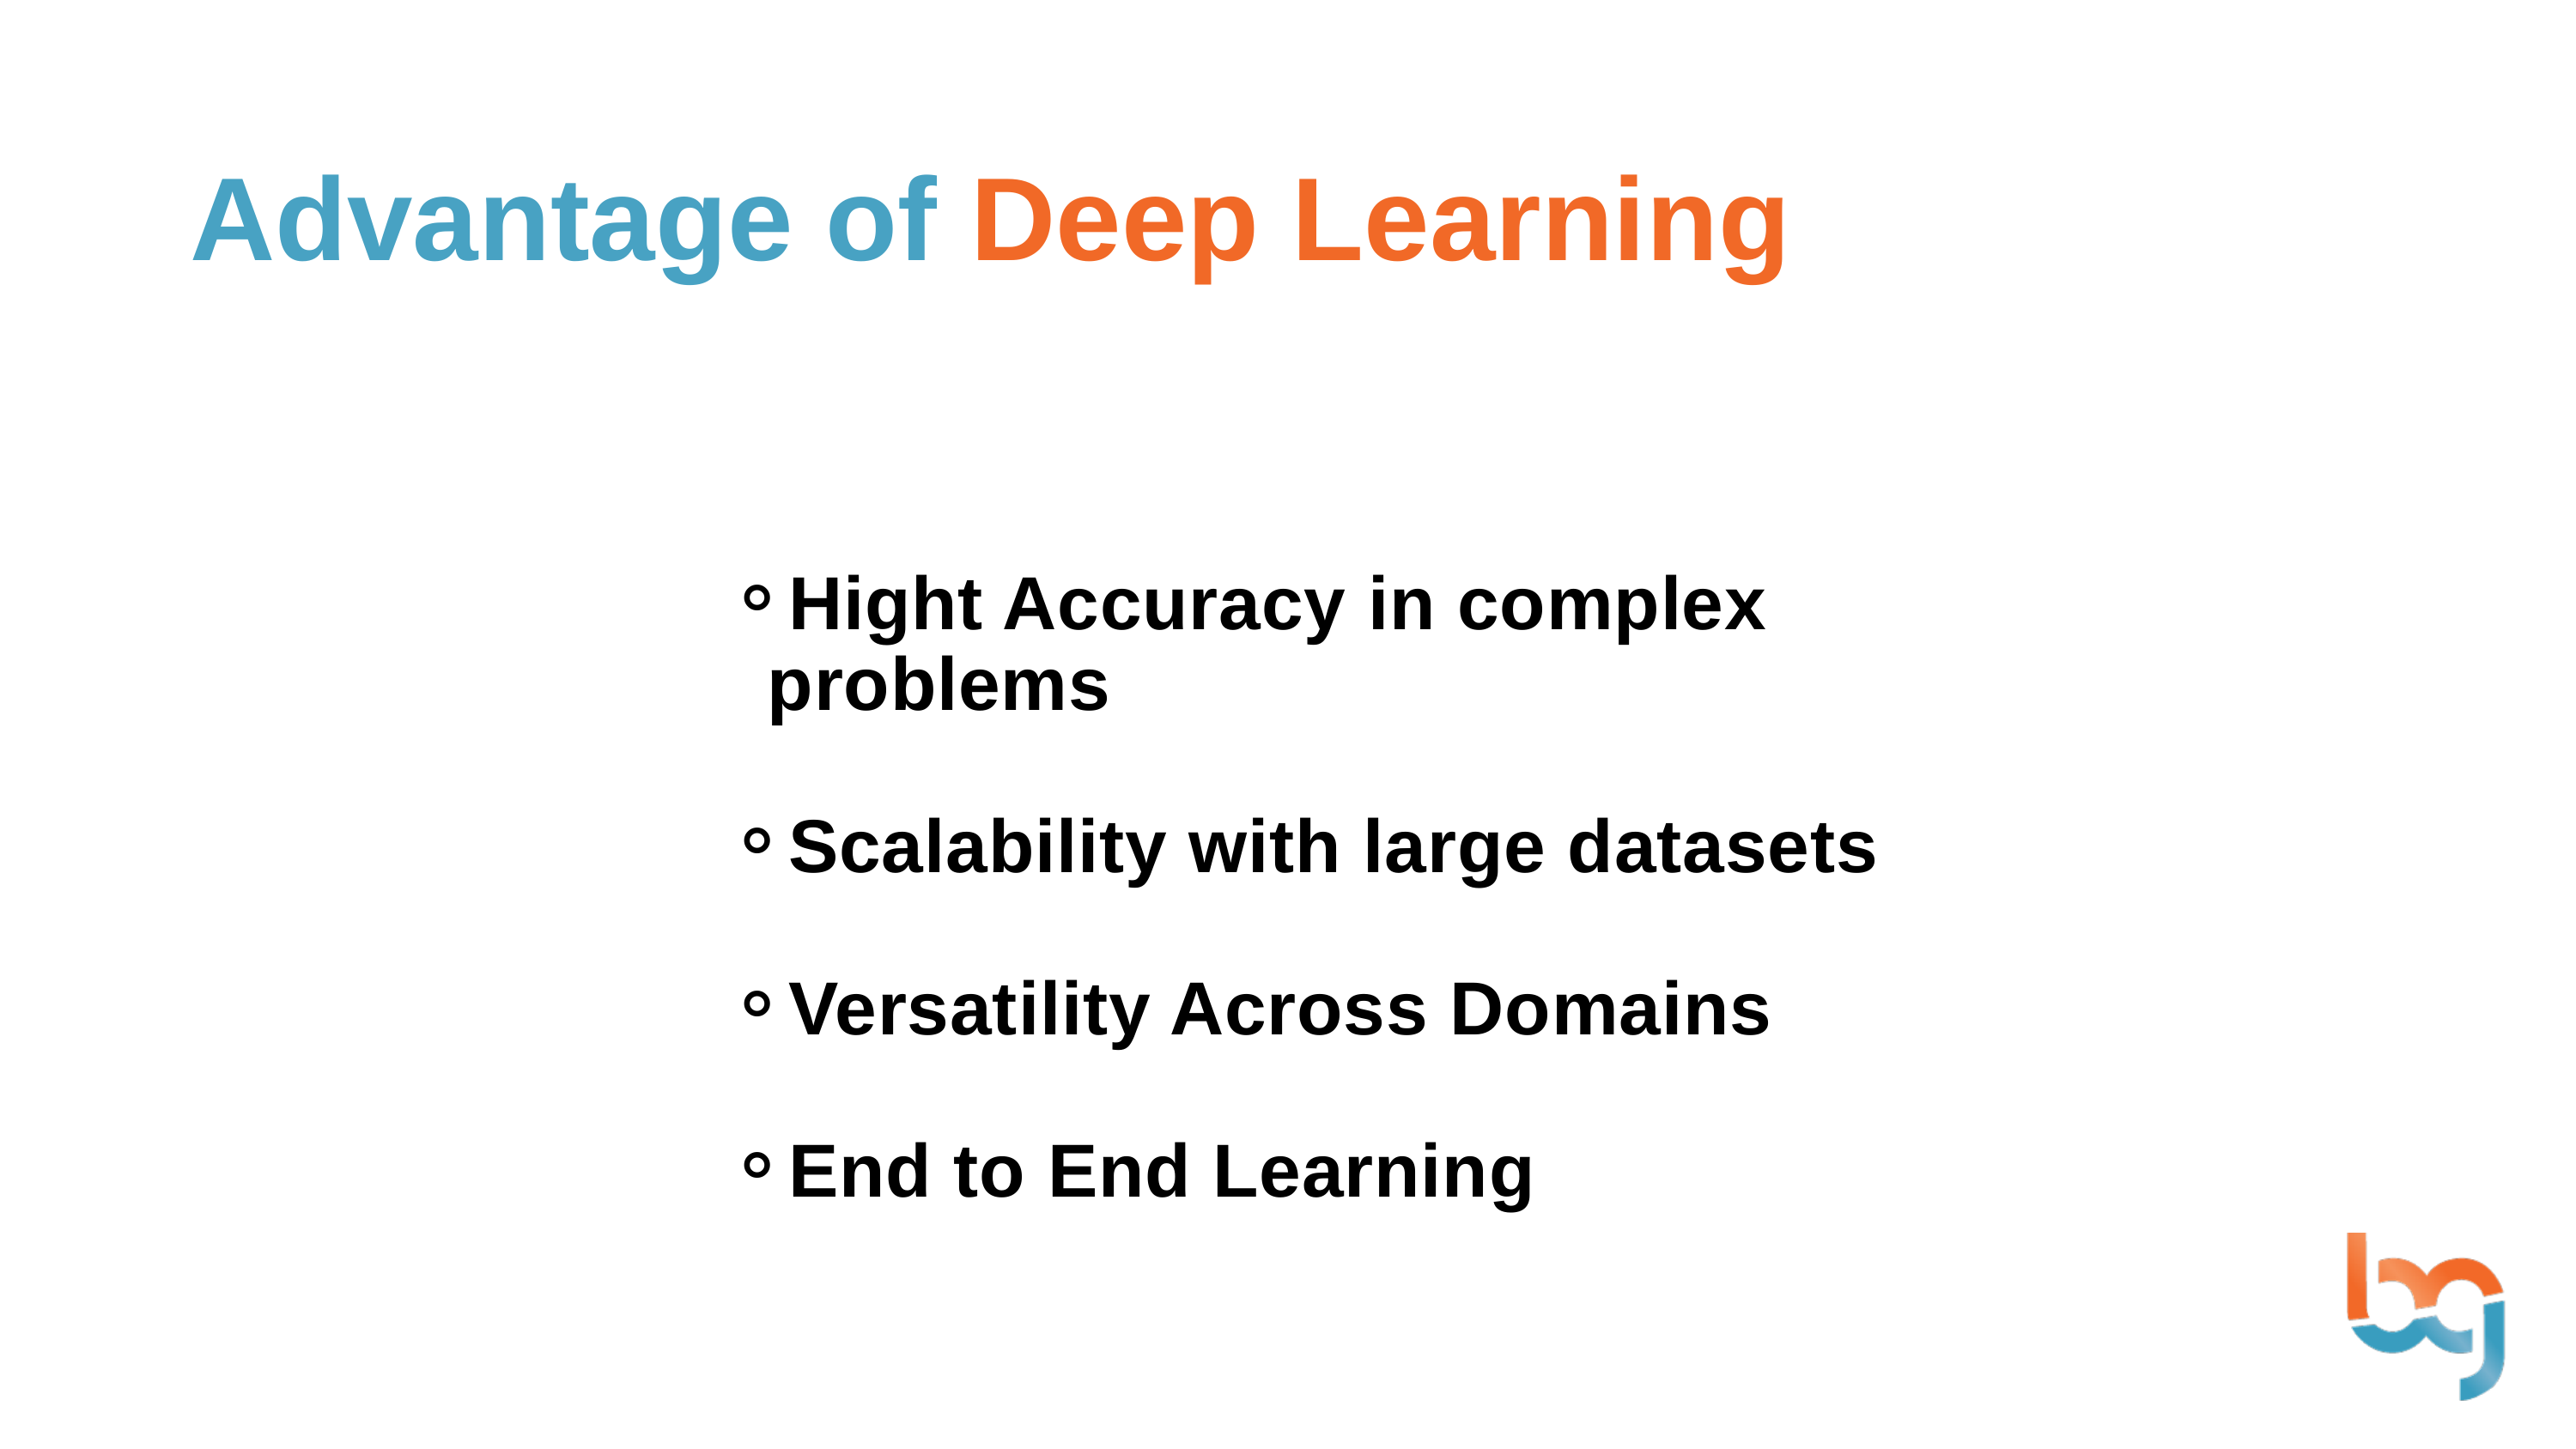

Advantage of Deep Learning
Hight Accuracy in complex problems

Scalability with large datasets

Versatility Across Domains

End to End Learning